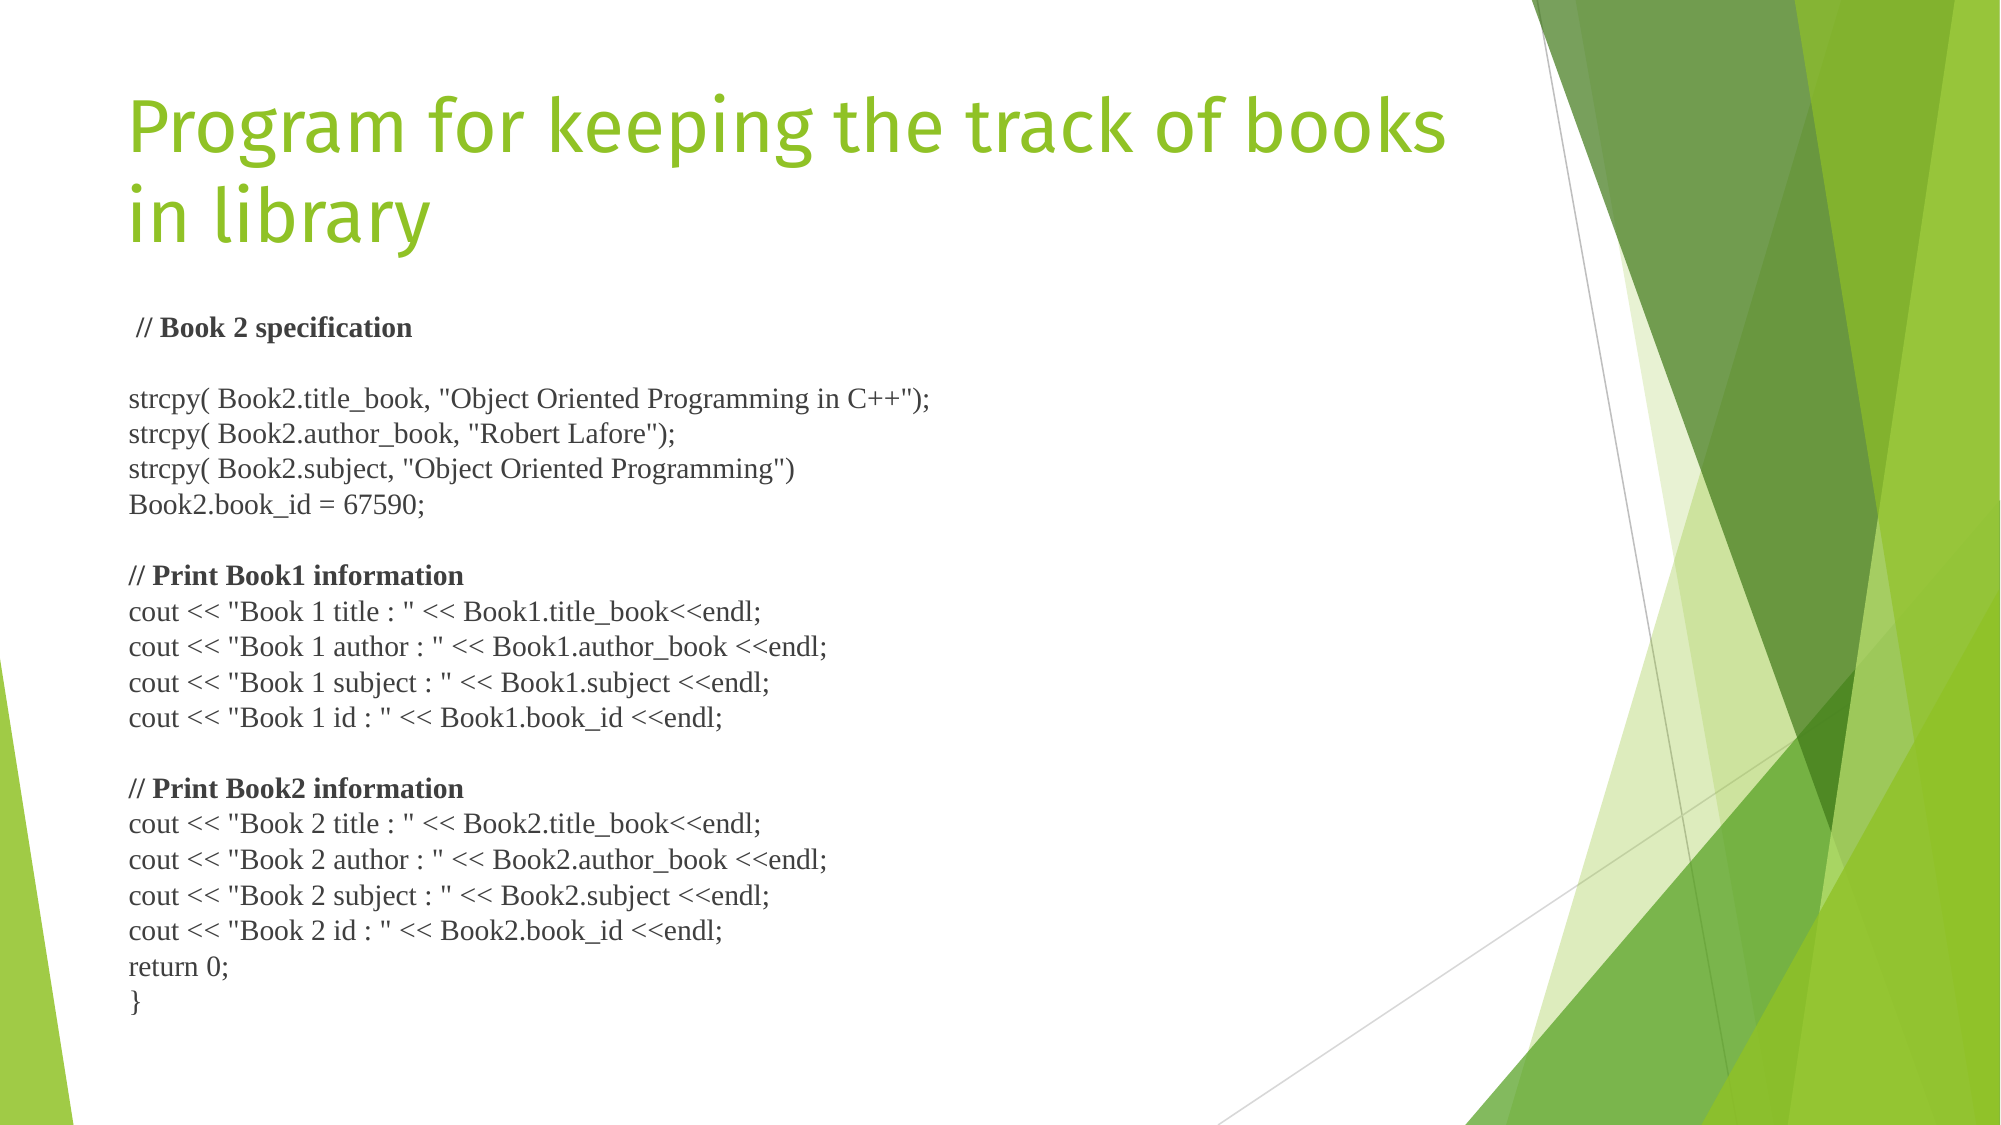

# Program for keeping the track of books in library
 // Book 2 specification

strcpy( Book2.title_book, "Object Oriented Programming in C++");
strcpy( Book2.author_book, "Robert Lafore");
strcpy( Book2.subject, "Object Oriented Programming")
Book2.book_id = 67590;

// Print Book1 information
cout << "Book 1 title : " << Book1.title_book<<endl;
cout << "Book 1 author : " << Book1.author_book <<endl;
cout << "Book 1 subject : " << Book1.subject <<endl;
cout << "Book 1 id : " << Book1.book_id <<endl;

// Print Book2 information
cout << "Book 2 title : " << Book2.title_book<<endl;
cout << "Book 2 author : " << Book2.author_book <<endl;
cout << "Book 2 subject : " << Book2.subject <<endl;
cout << "Book 2 id : " << Book2.book_id <<endl;
return 0;
}